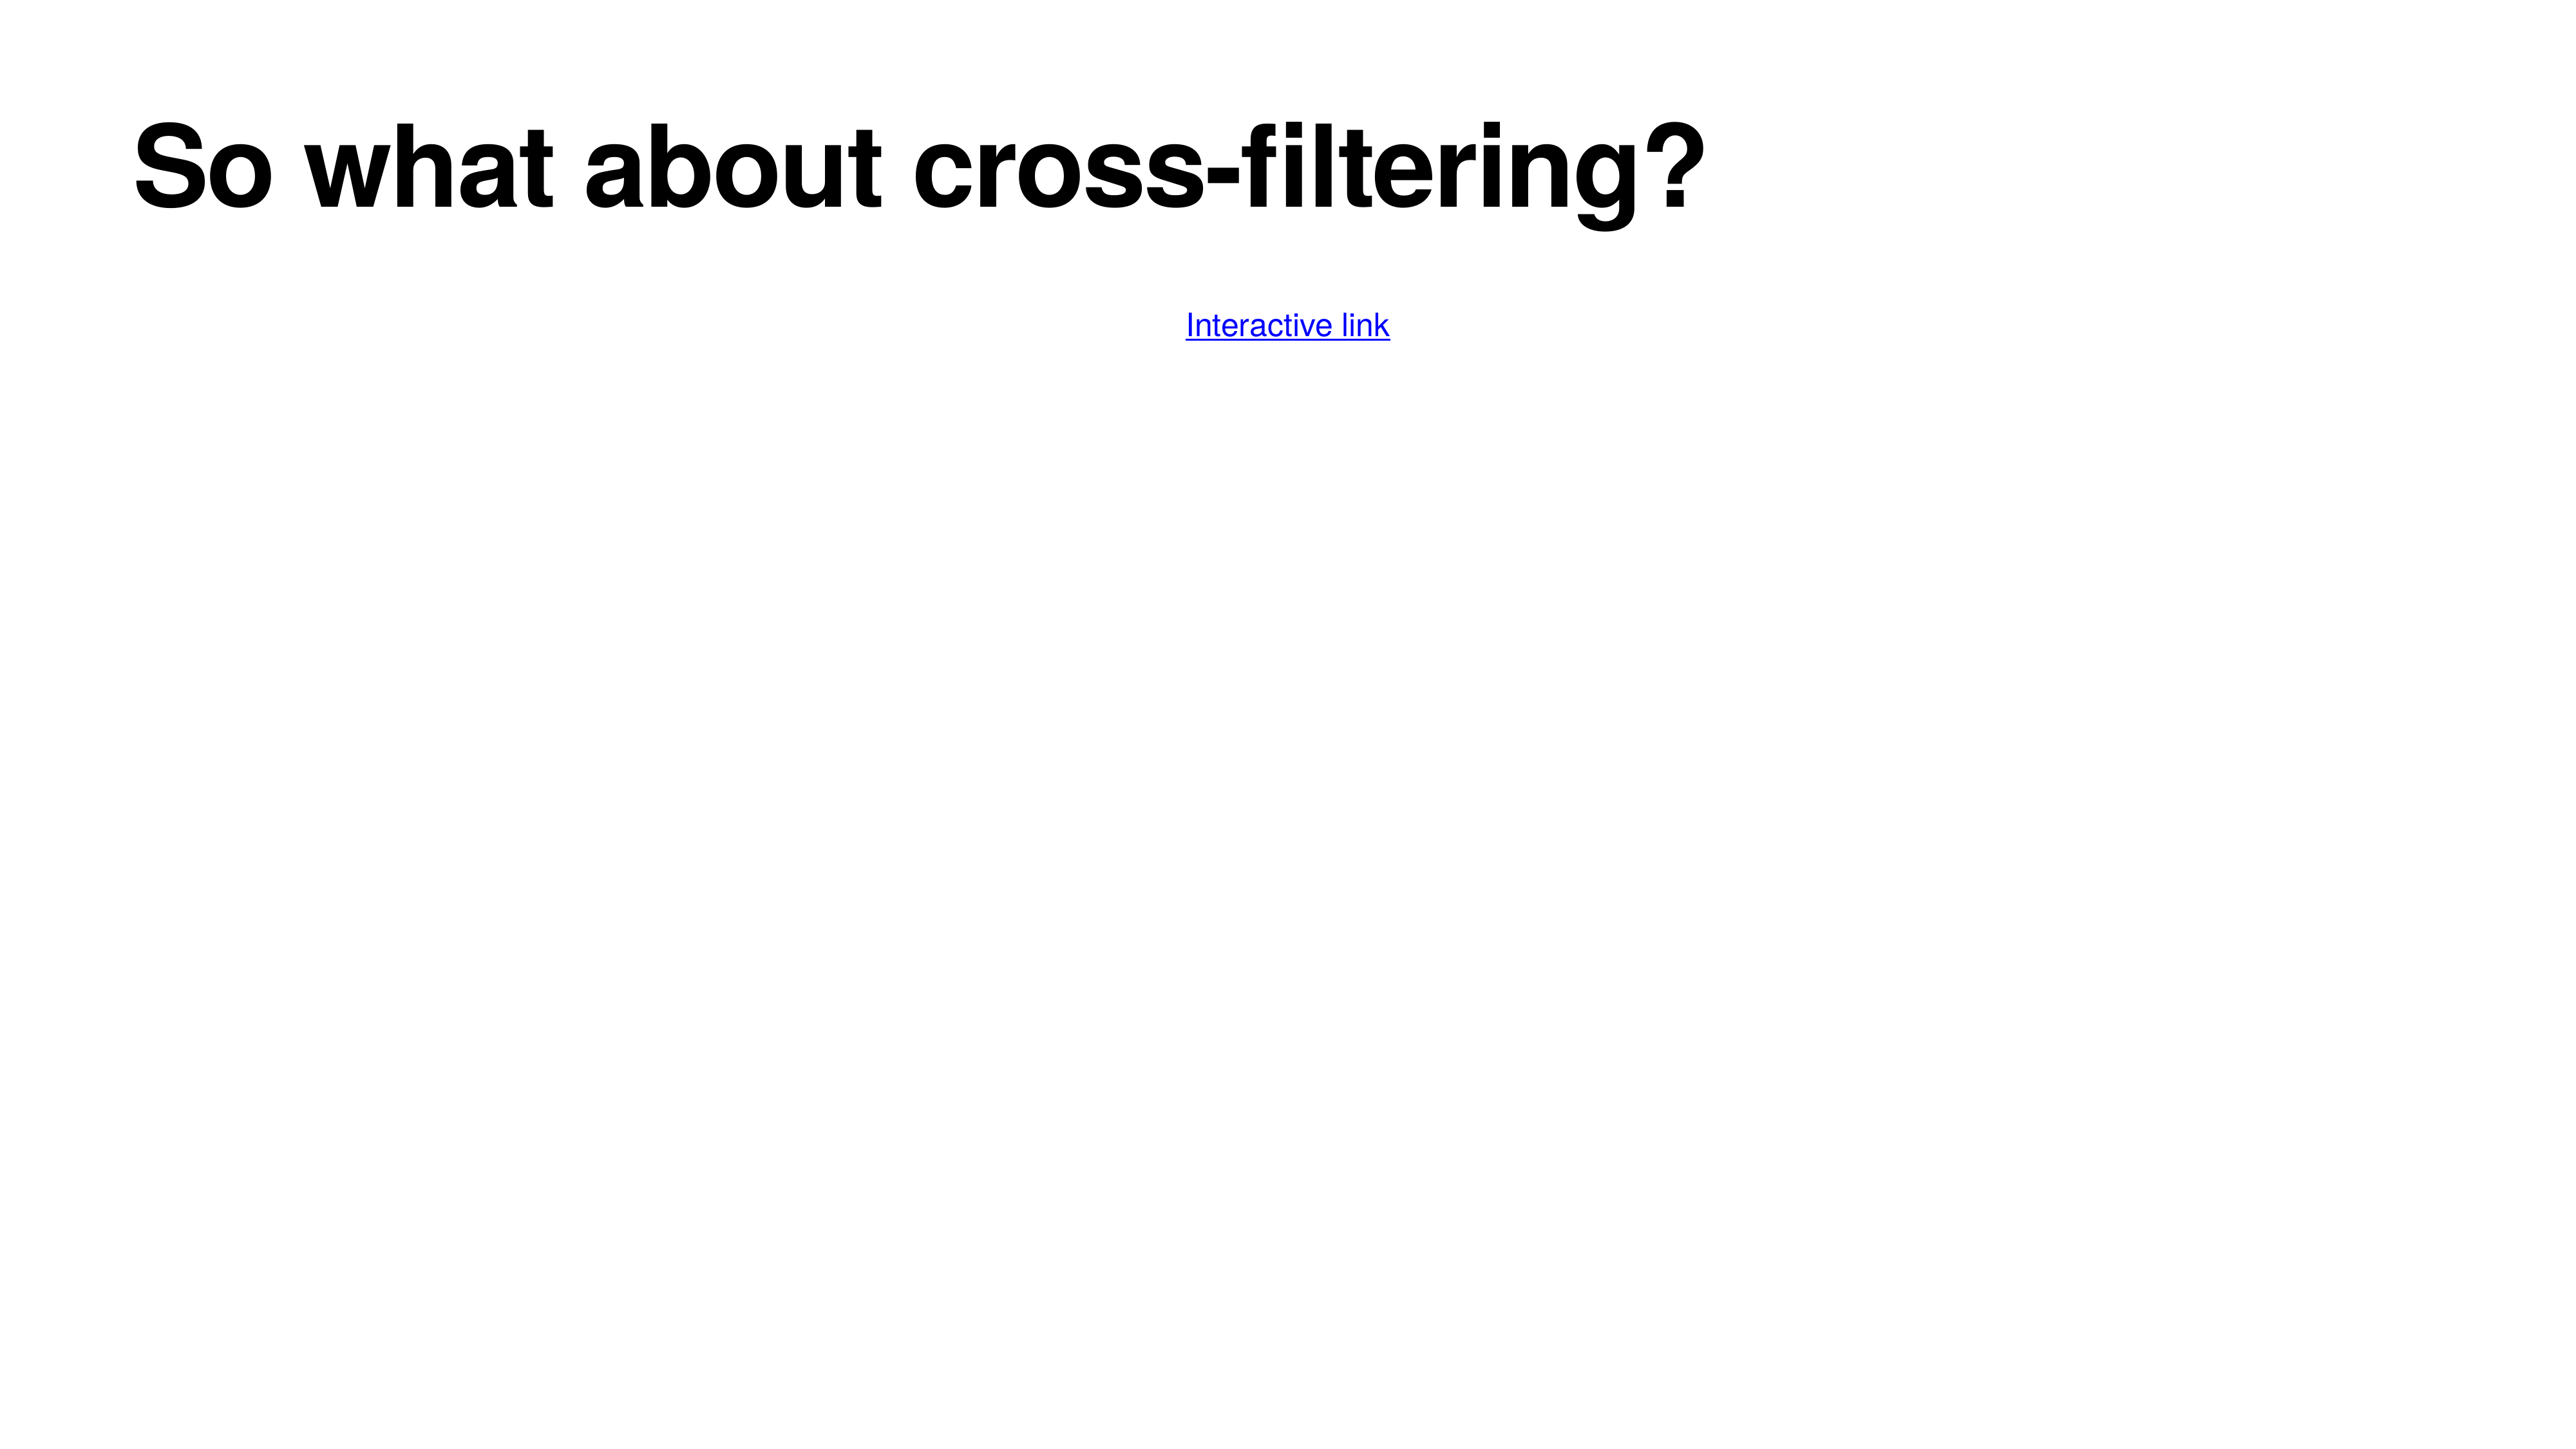

# So what about cross-filtering?
Interactive link
137